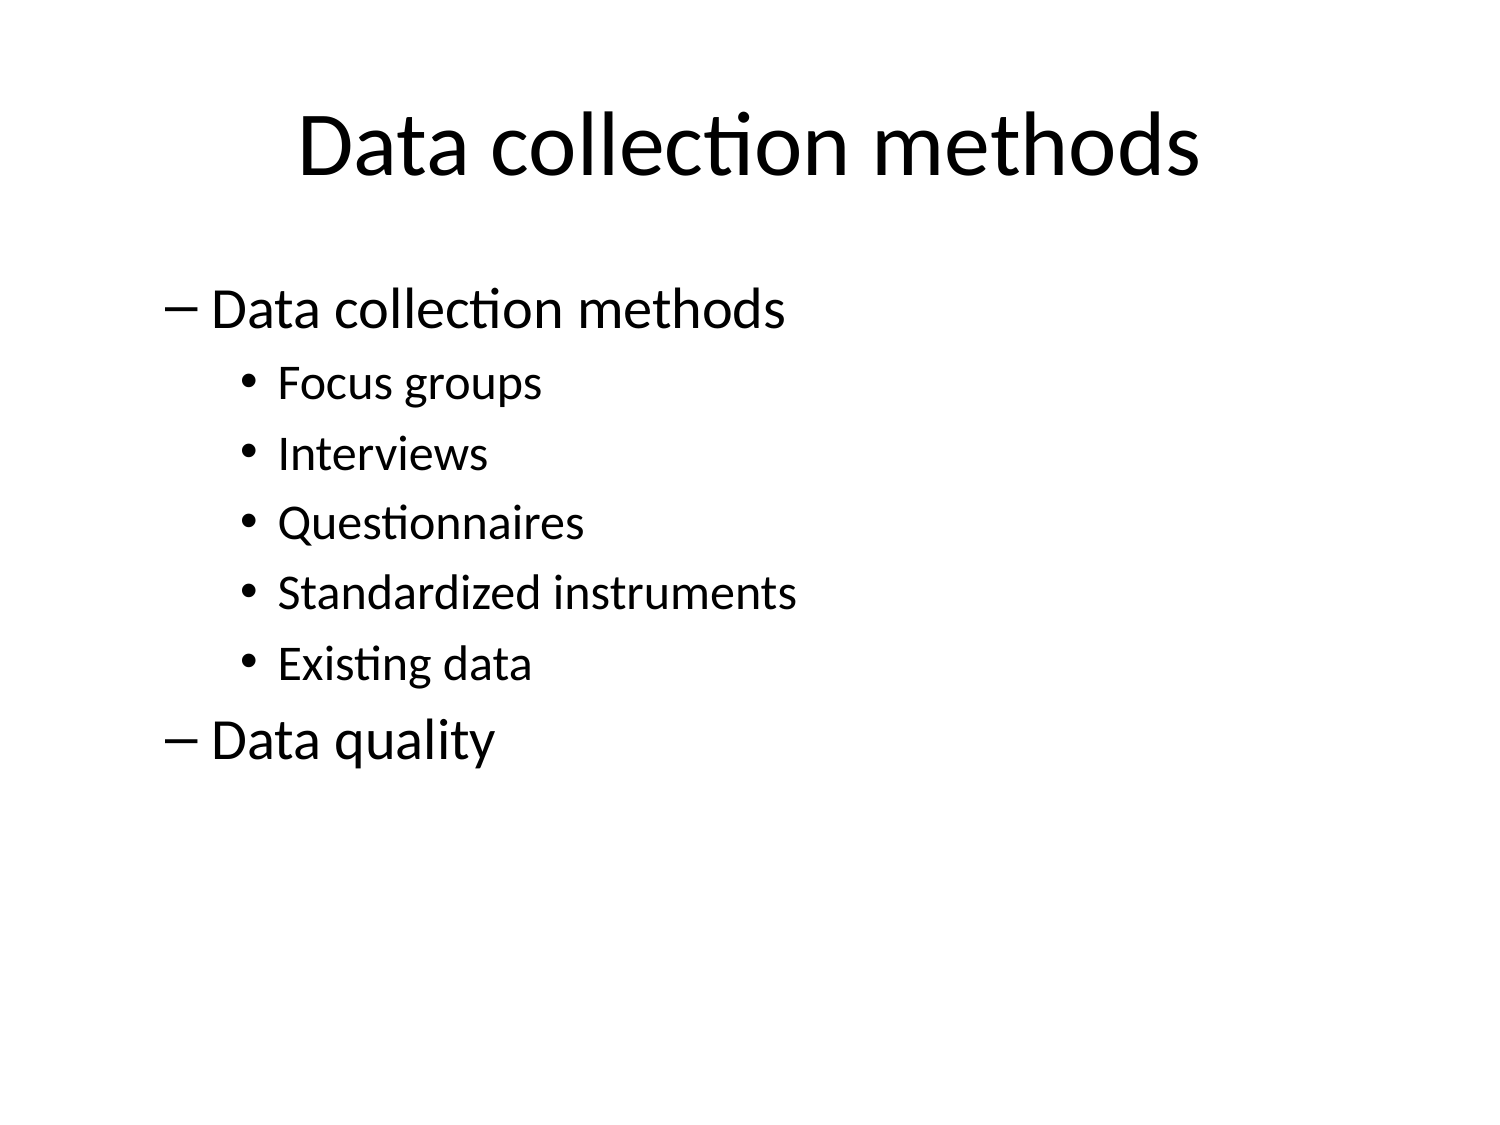

# Data collection methods
Data collection methods
Focus groups
Interviews
Questionnaires
Standardized instruments
Existing data
Data quality